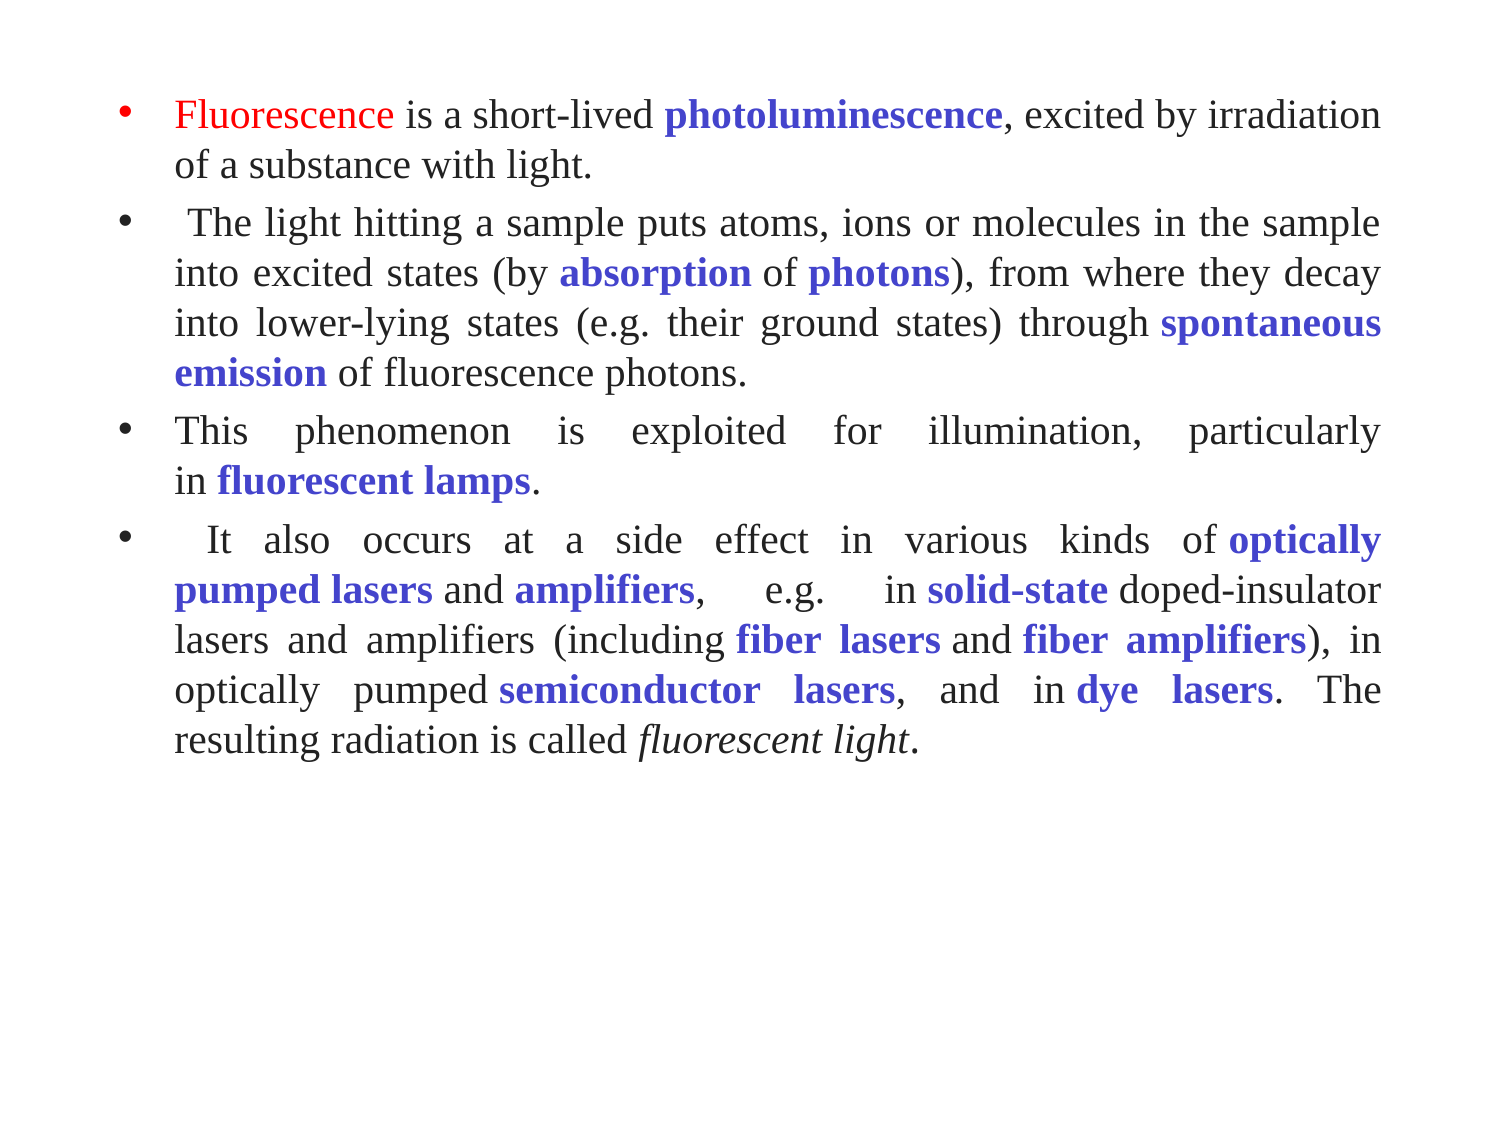

Fluorescence is a short-lived photoluminescence, excited by irradiation of a substance with light.
 The light hitting a sample puts atoms, ions or molecules in the sample into excited states (by absorption of photons), from where they decay into lower-lying states (e.g. their ground states) through spontaneous emission of fluorescence photons.
This phenomenon is exploited for illumination, particularly in fluorescent lamps.
 It also occurs at a side effect in various kinds of optically pumped lasers and amplifiers, e.g. in solid-state doped-insulator lasers and amplifiers (including fiber lasers and fiber amplifiers), in optically pumped semiconductor lasers, and in dye lasers. The resulting radiation is called fluorescent light.